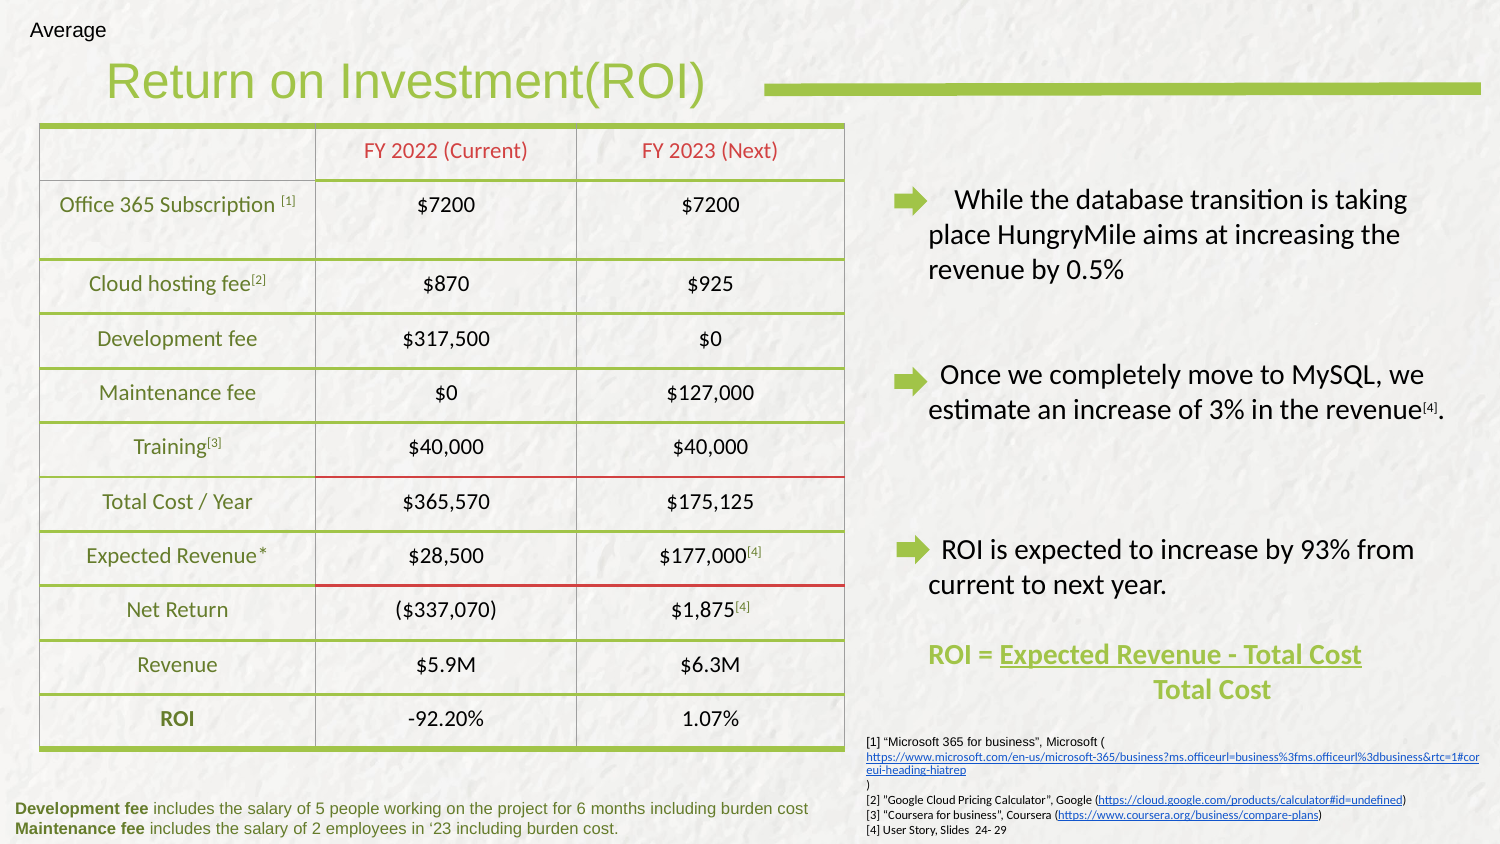

Average
Return on Investment(ROI)
|  | FY 2022 (Current) | FY 2023 (Next) |
| --- | --- | --- |
| Office 365 Subscription [1] | $7200 | $7200 |
| Cloud hosting fee[2] | $870 | $925 |
| Development fee | $317,500 | $0 |
| Maintenance fee | $0 | $127,000 |
| Training[3] | $40,000 | $40,000 |
| Total Cost / Year | $365,570 | $175,125 |
| Expected Revenue\* | $28,500 | $177,000[4] |
| Net Return | ($337,070) | $1,875[4] |
| Revenue | $5.9M | $6.3M |
| ROI | -92.20% | 1.07% |
    While the database transition is taking place HungryMile aims at increasing the revenue by 0.5%

  Once we completely move to MySQL, we    estimate an increase of 3% in the revenue[4].

  ROI is expected to increase by 93% from current to next year.

ROI = Expected Revenue - Total Cost
Total Cost

[1] “Microsoft 365 for business”, Microsoft (https://www.microsoft.com/en-us/microsoft-365/business?ms.officeurl=business%3fms.officeurl%3dbusiness&rtc=1#coreui-heading-hiatrep)
[2] ”Google Cloud Pricing Calculator”, Google (https://cloud.google.com/products/calculator#id=undefined)
[3] “Coursera for business”, Coursera (https://www.coursera.org/business/compare-plans)
[4] User Story, Slides  24- 29
Development fee includes the salary of 5 people working on the project for 6 months including burden cost
Maintenance fee includes the salary of 2 employees in ‘23 including burden cost.